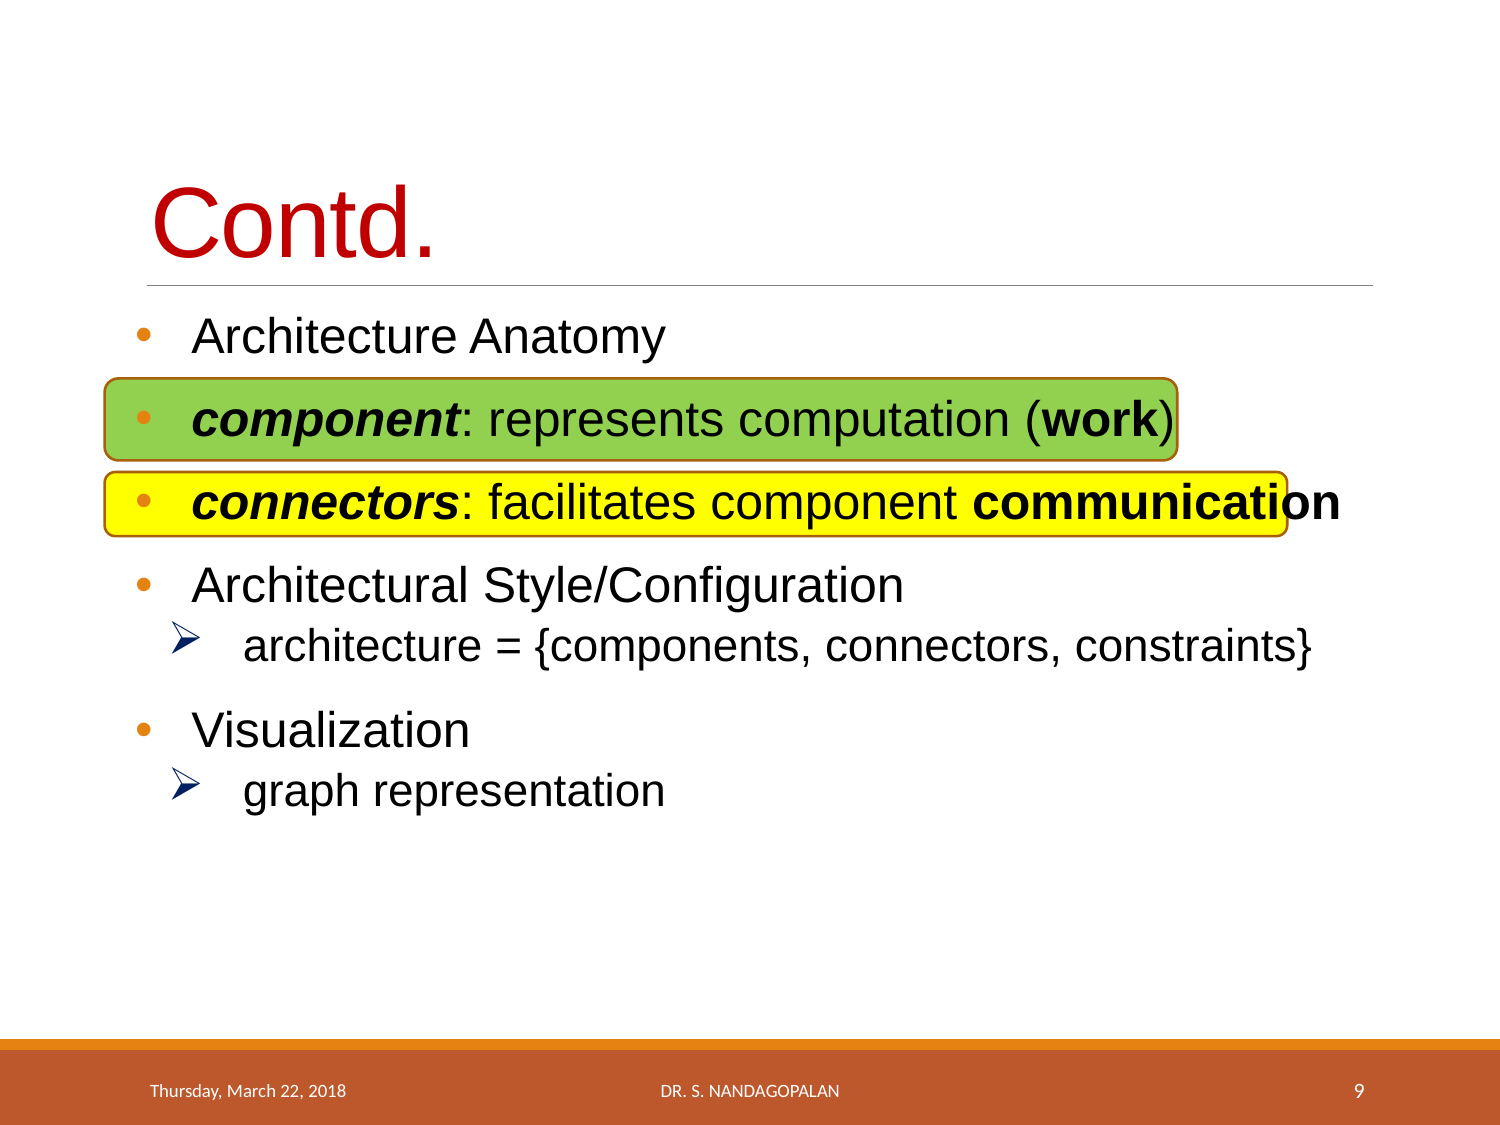

# Contd.
Architecture Anatomy
component: represents computation (work)
connectors: facilitates component communication
Architectural Style/Configuration
architecture = {components, connectors, constraints}
Visualization
graph representation

Thursday, March 22, 2018
Dr. S. Nandagopalan
9